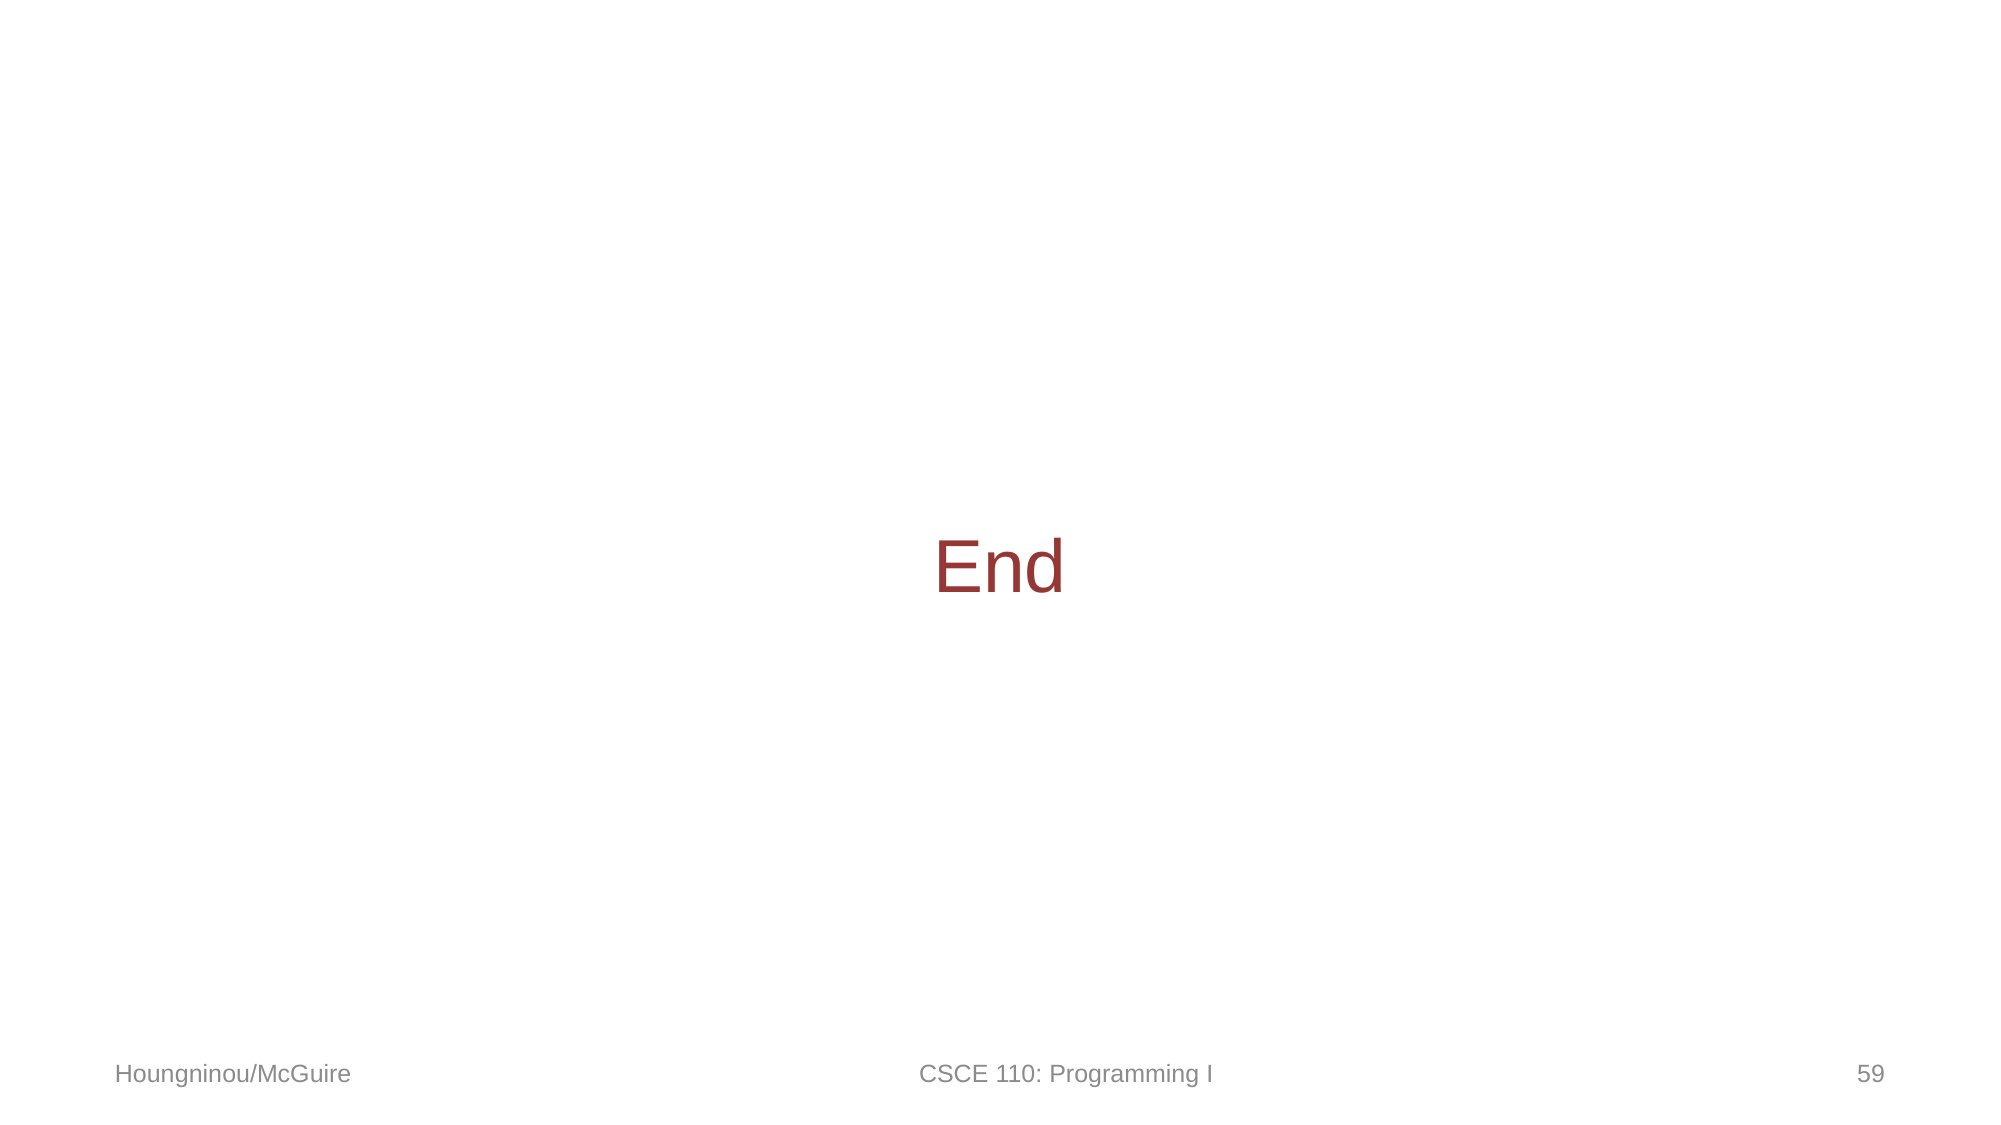

# End
Houngninou/McGuire
CSCE 110: Programming I
59